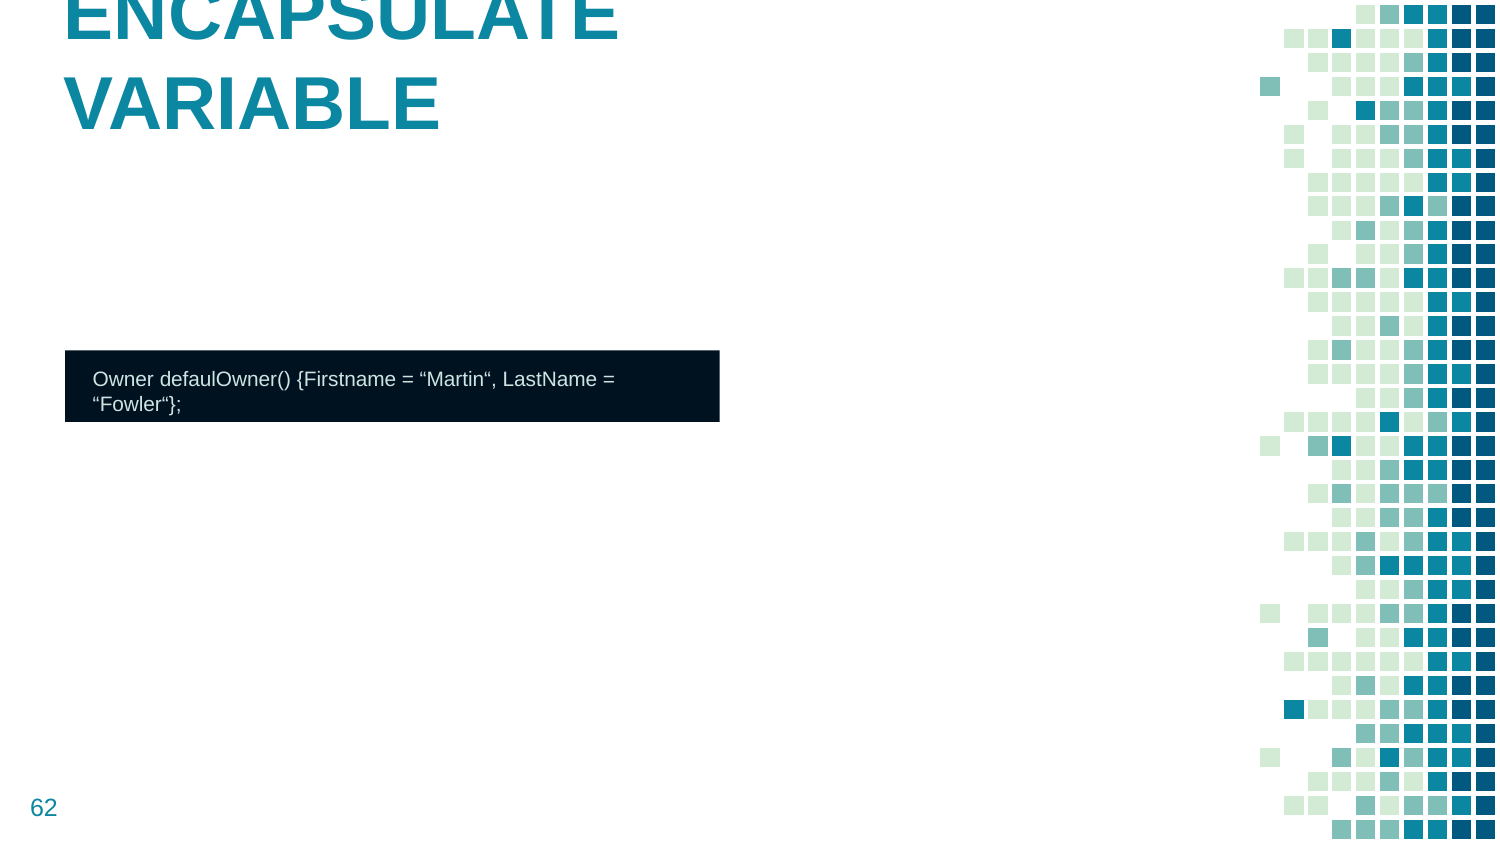

# ENCAPSULATE VARIABLE
Owner defaulOwner() {Firstname = “Martin“, LastName = “Fowler“};
62